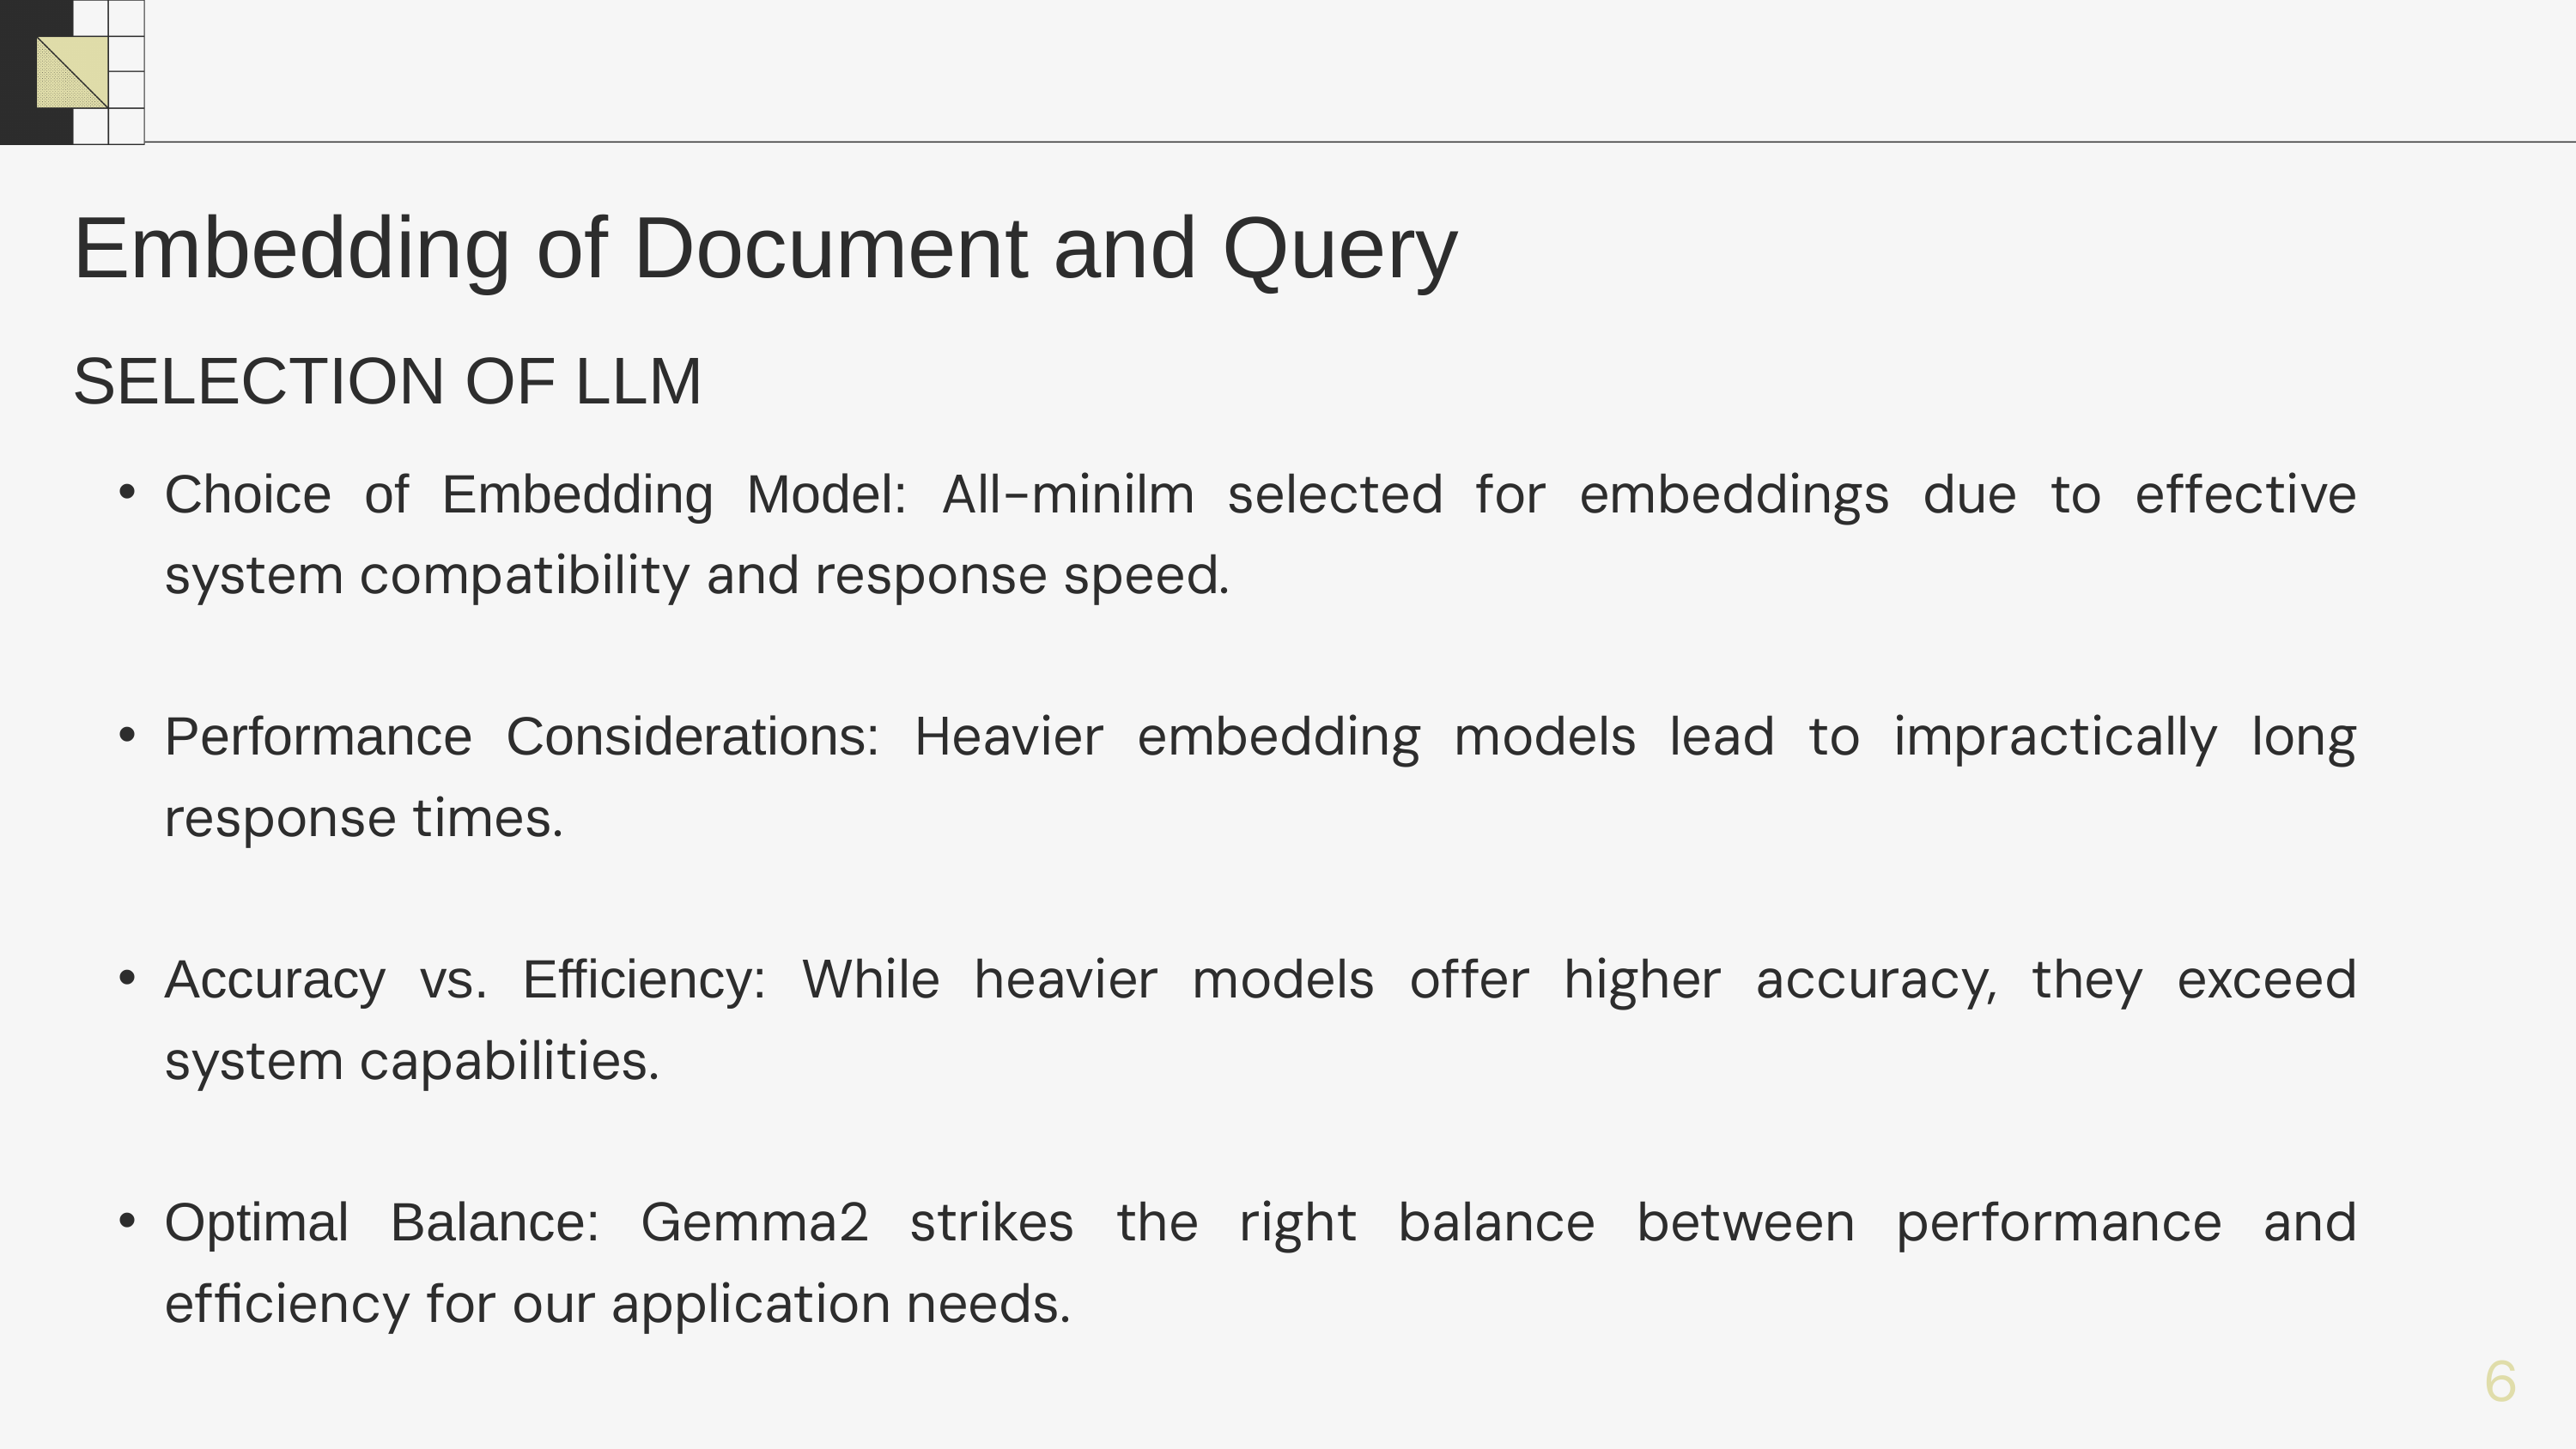

Embedding of Document and Query
SELECTION OF LLM
Choice of Embedding Model: All-minilm selected for embeddings due to effective system compatibility and response speed.

Performance Considerations: Heavier embedding models lead to impractically long response times.

Accuracy vs. Efficiency: While heavier models offer higher accuracy, they exceed system capabilities.

Optimal Balance: Gemma2 strikes the right balance between performance and efficiency for our application needs.

6